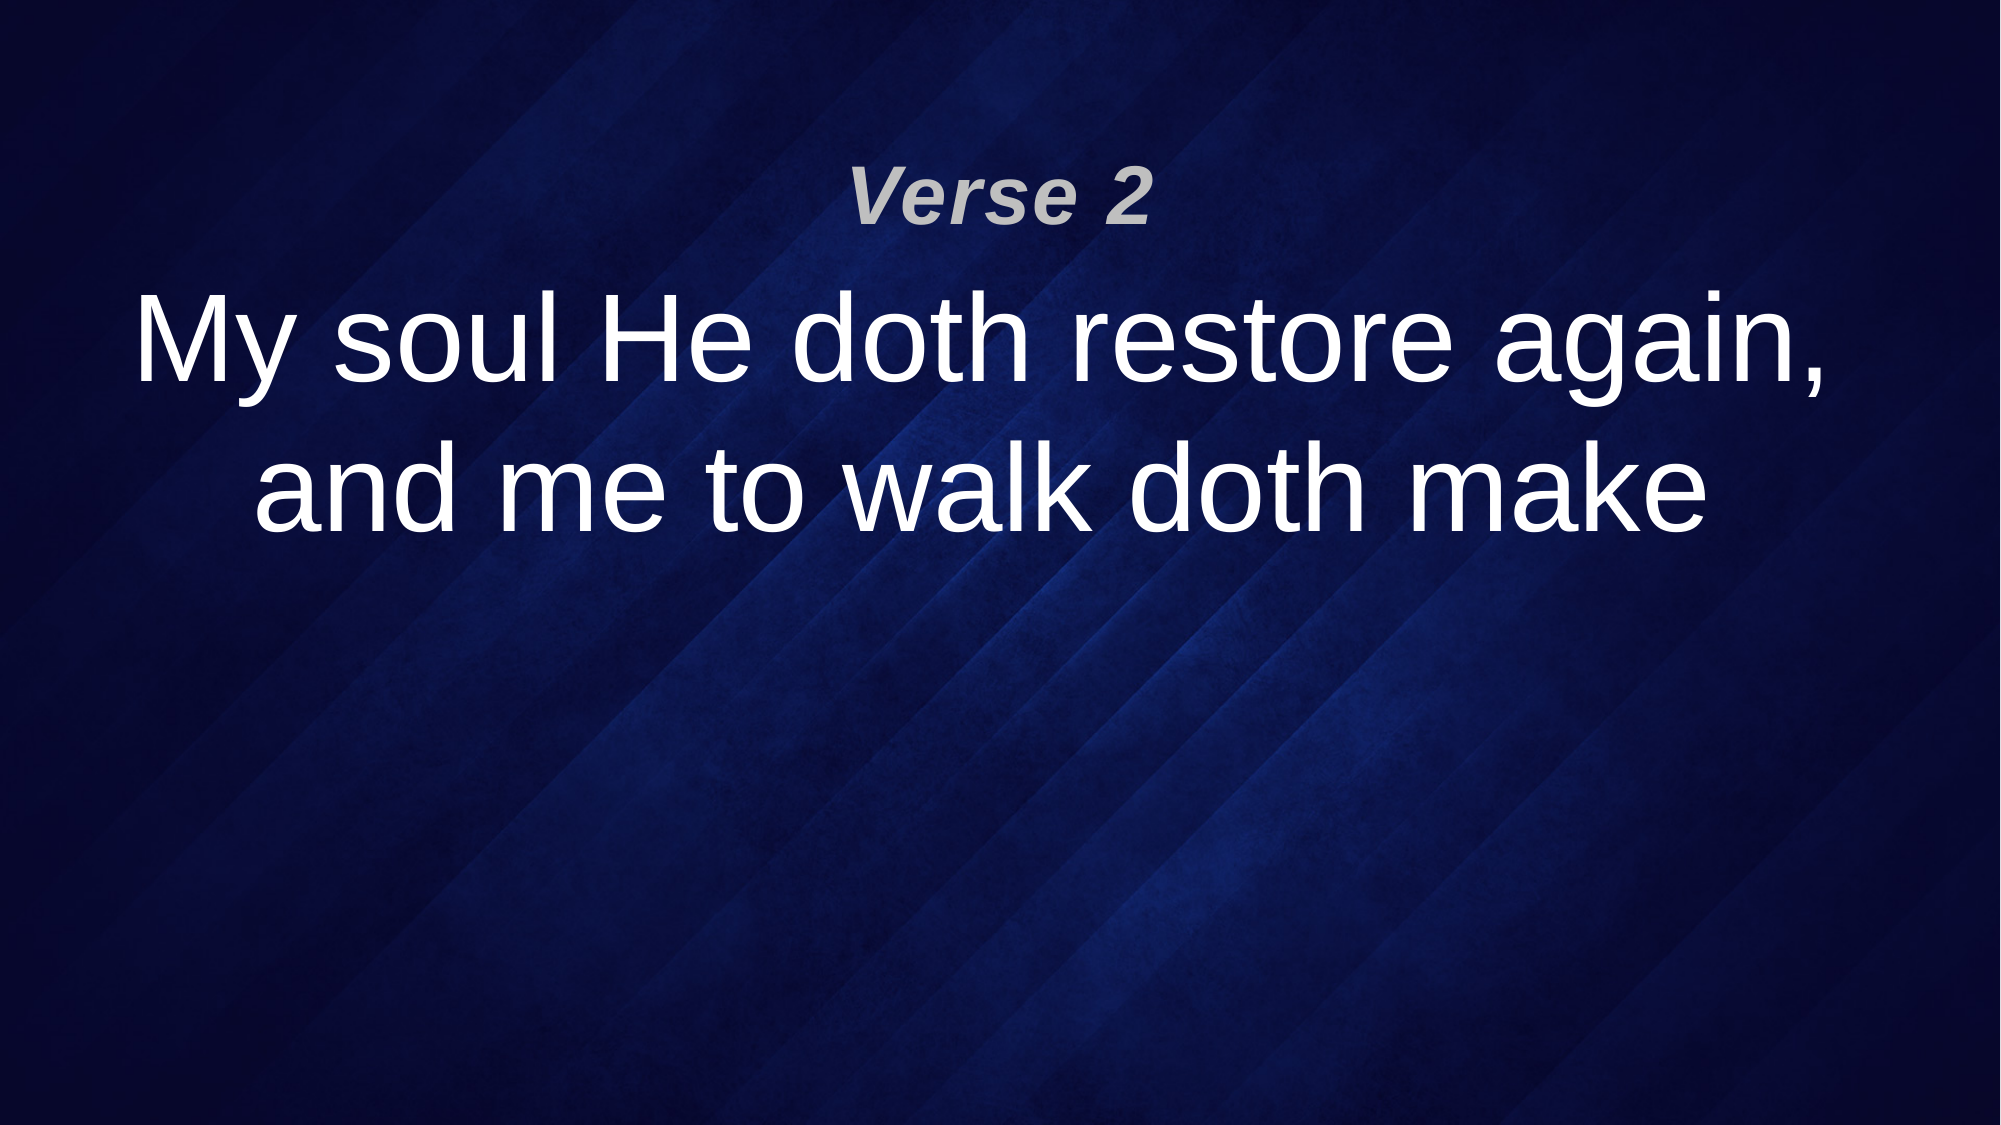

Verse 2
# My soul He doth restore again, and me to walk doth make